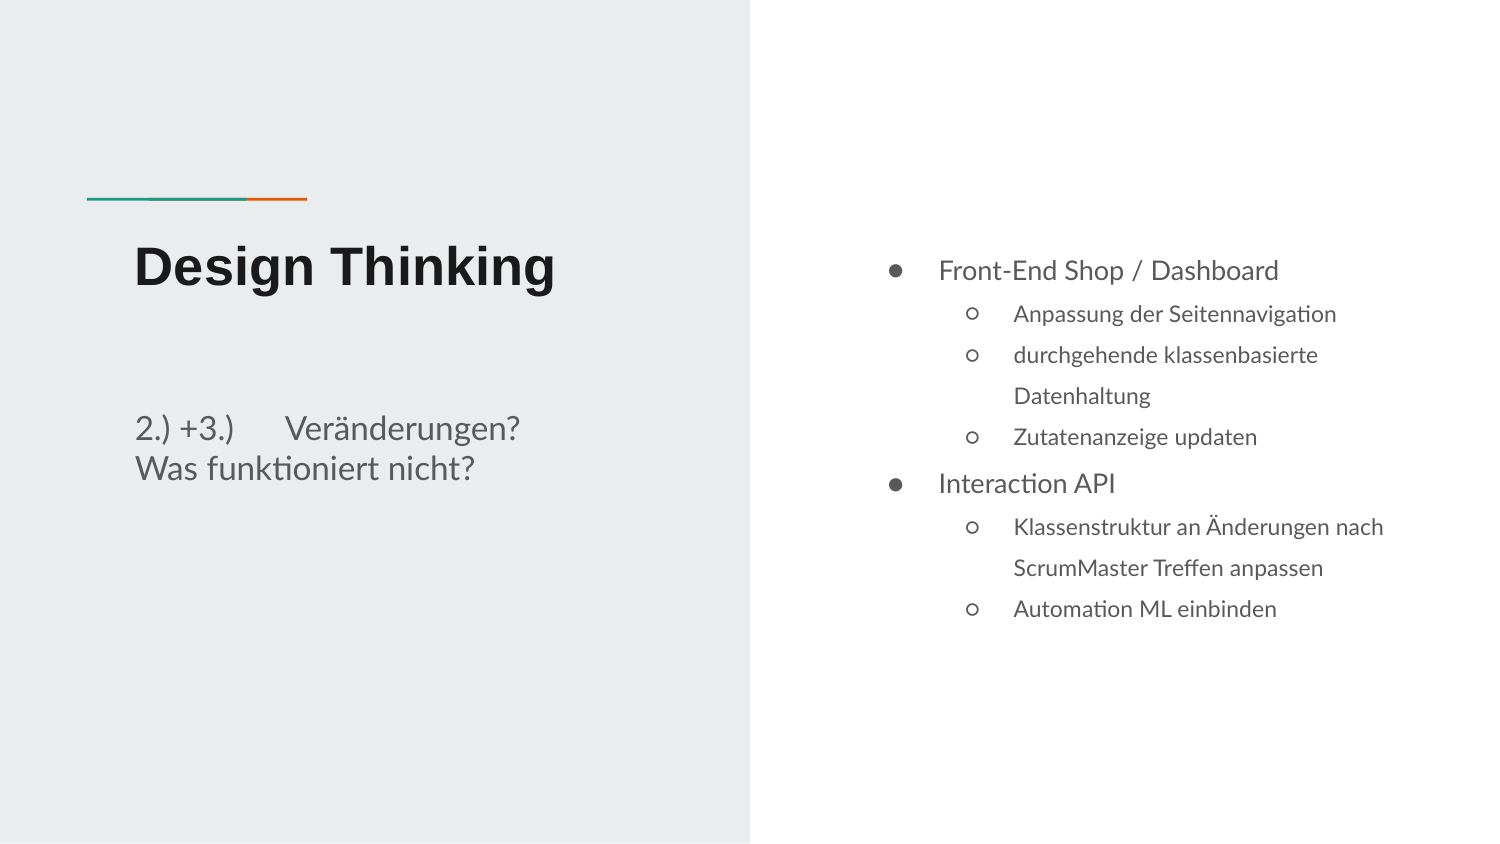

# Design Thinking
Front-End Shop / Dashboard
Anpassung der Seitennavigation
durchgehende klassenbasierte Datenhaltung
Zutatenanzeige updaten
Interaction API
Klassenstruktur an Änderungen nach ScrumMaster Treffen anpassen
Automation ML einbinden

2.) +3.)	Veränderungen?
Was funktioniert nicht?